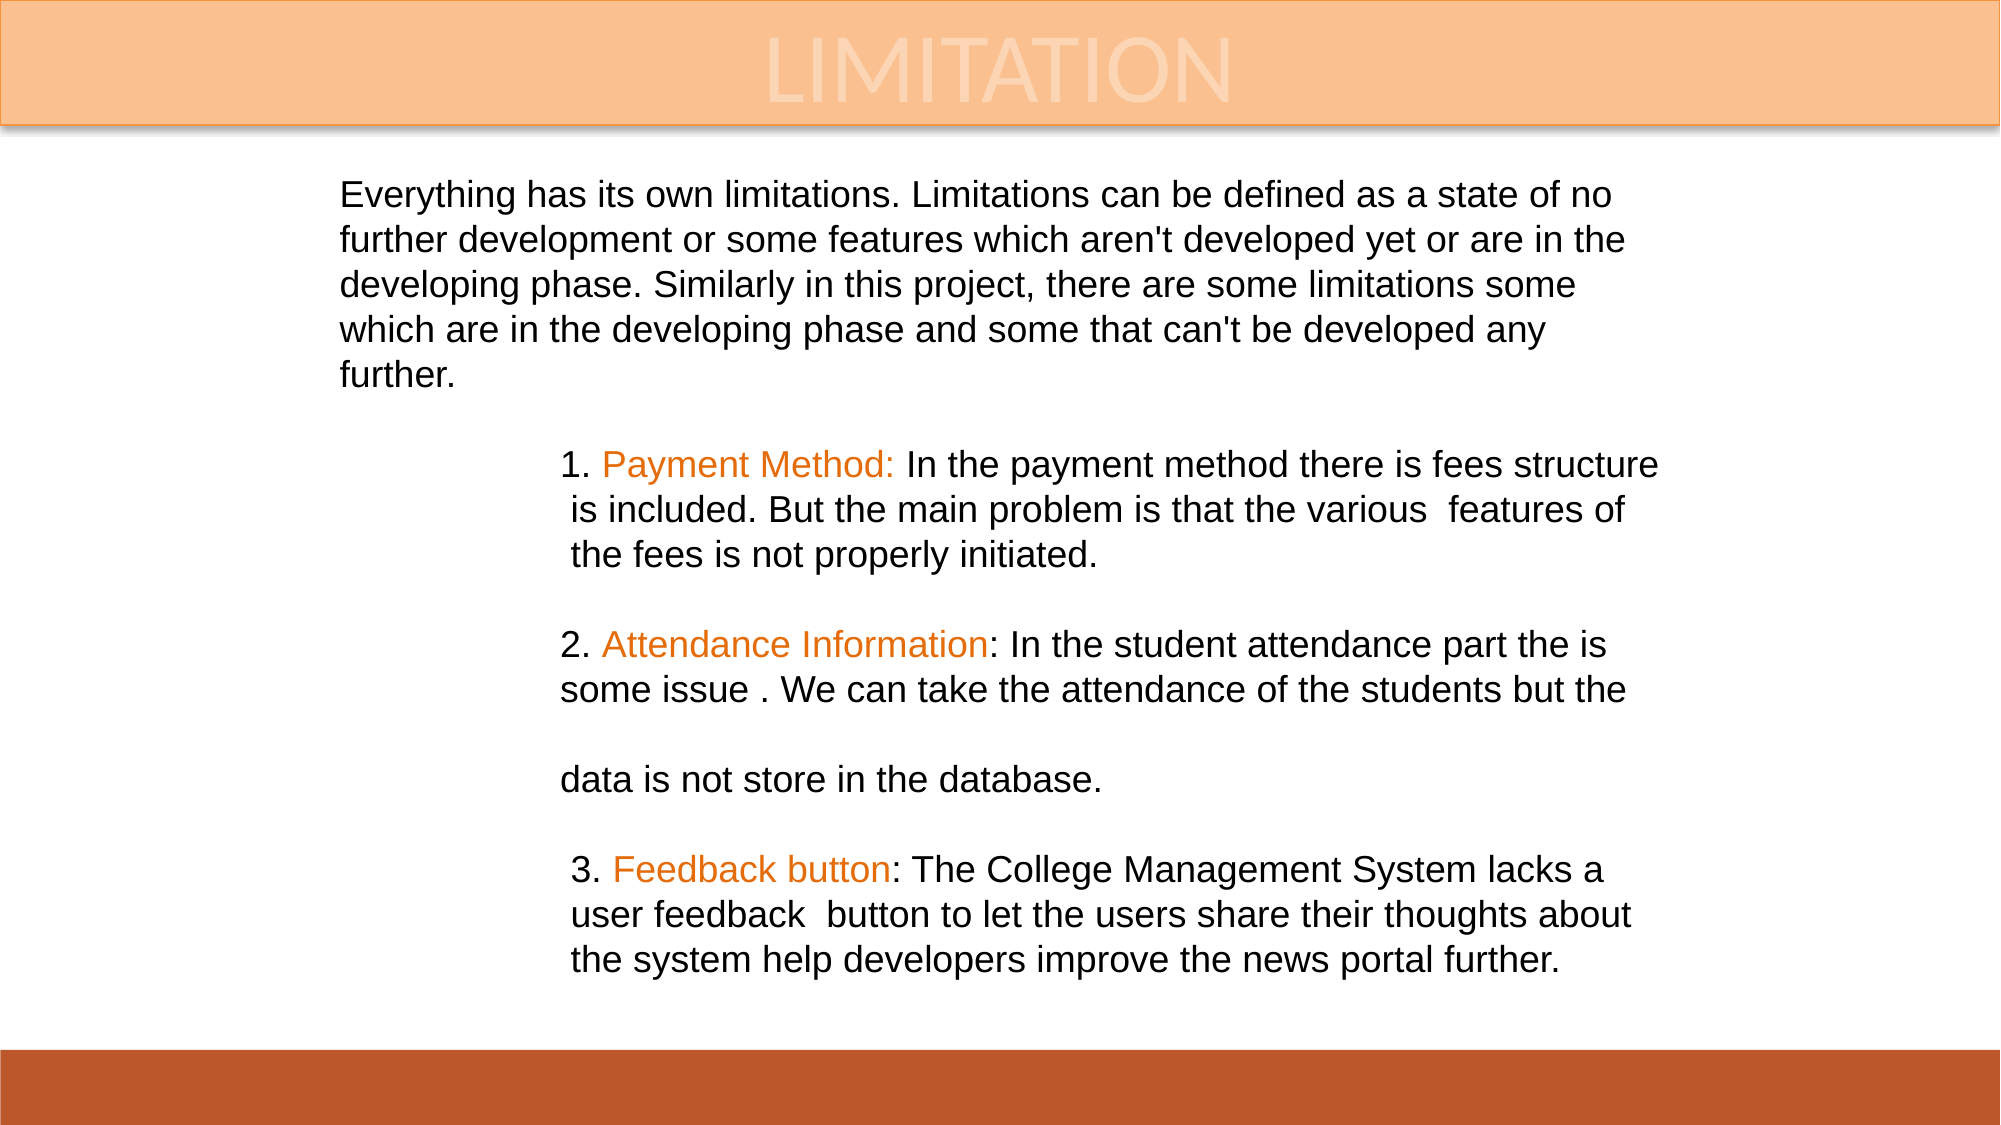

LIMITATION
Everything has its own limitations. Limitations can be defined as a state of no further development or some features which aren't developed yet or are in the developing phase. Similarly in this project, there are some limitations some which are in the developing phase and some that can't be developed any further.

                     1. Payment Method: In the payment method there is fees structure
                      is included. But the main problem is that the various  features of
                      the fees is not properly initiated.

                     2. Attendance Information: In the student attendance part the is
                     some issue . We can take the attendance of the students but the
                     data is not store in the database.

                      3. Feedback button: The College Management System lacks a
                      user feedback  button to let the users share their thoughts about
                      the system help developers improve the news portal further.